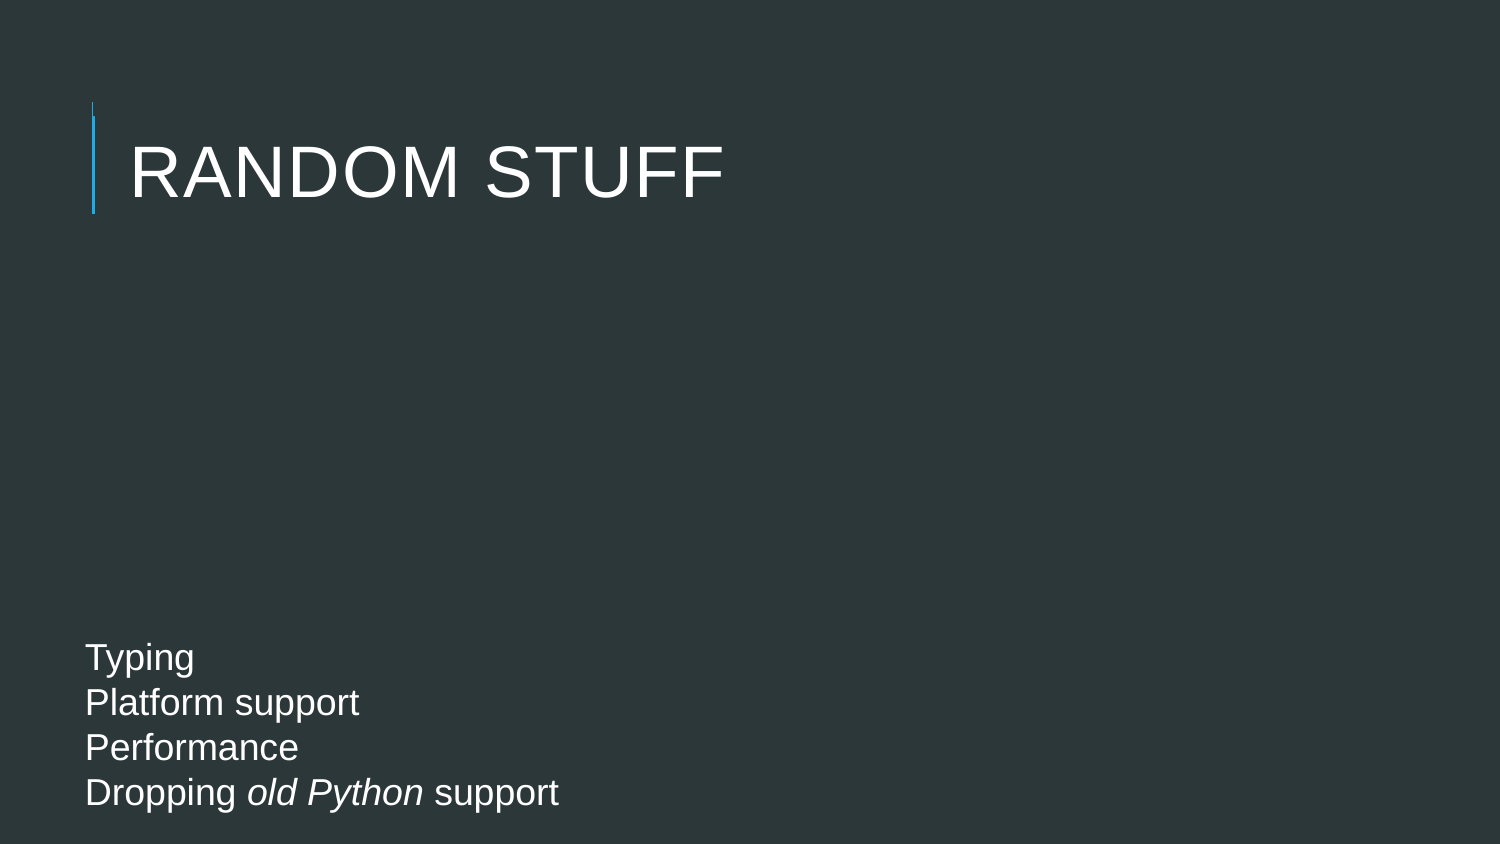

# RANDOM STUFF
Typing
Platform support
Performance
Dropping old Python support